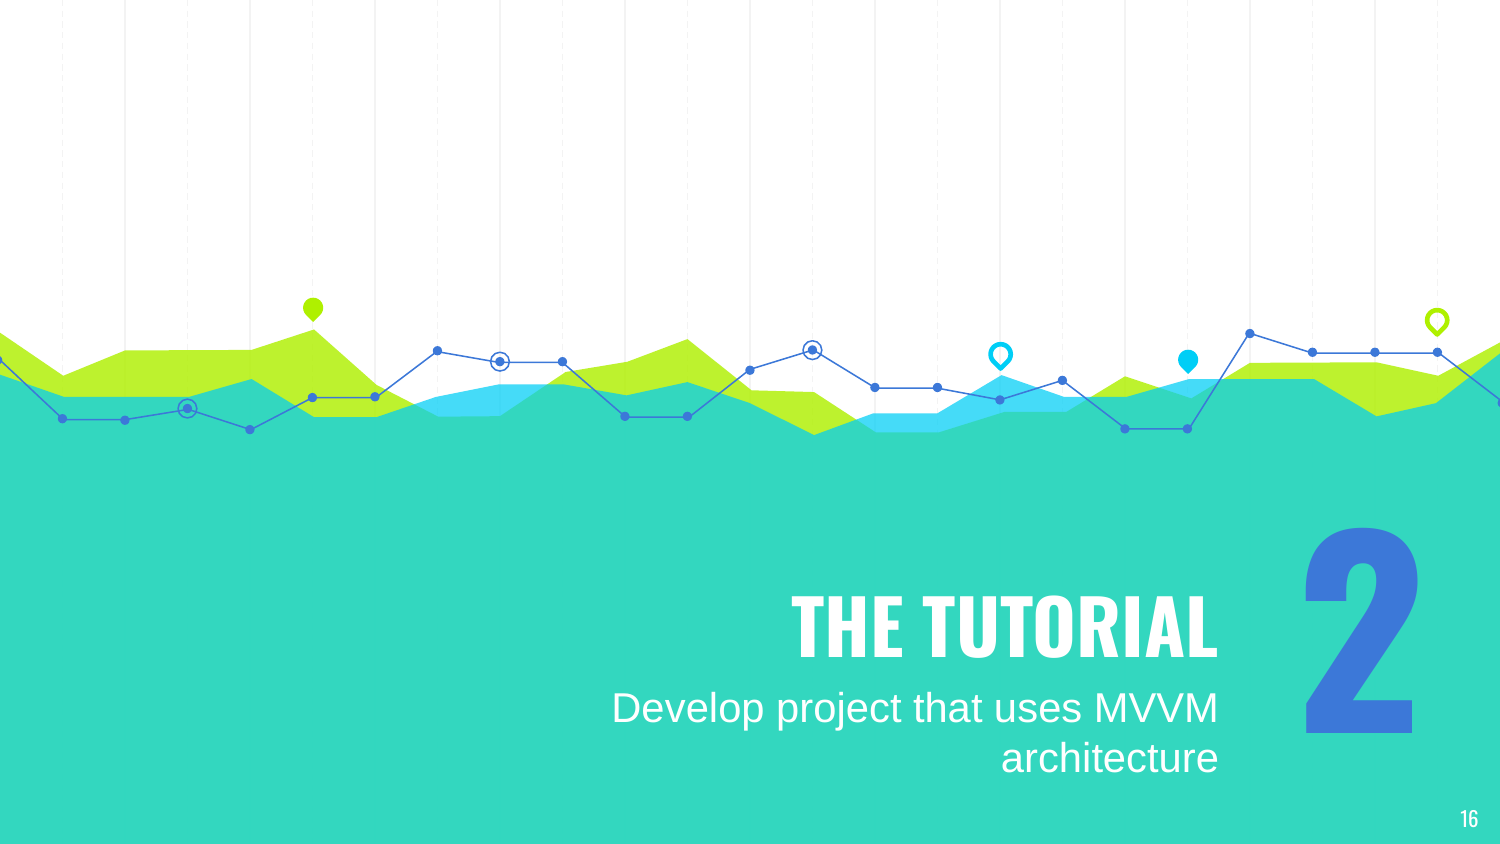

# THE TUTORIAL
2
Develop project that uses MVVM architecture
16